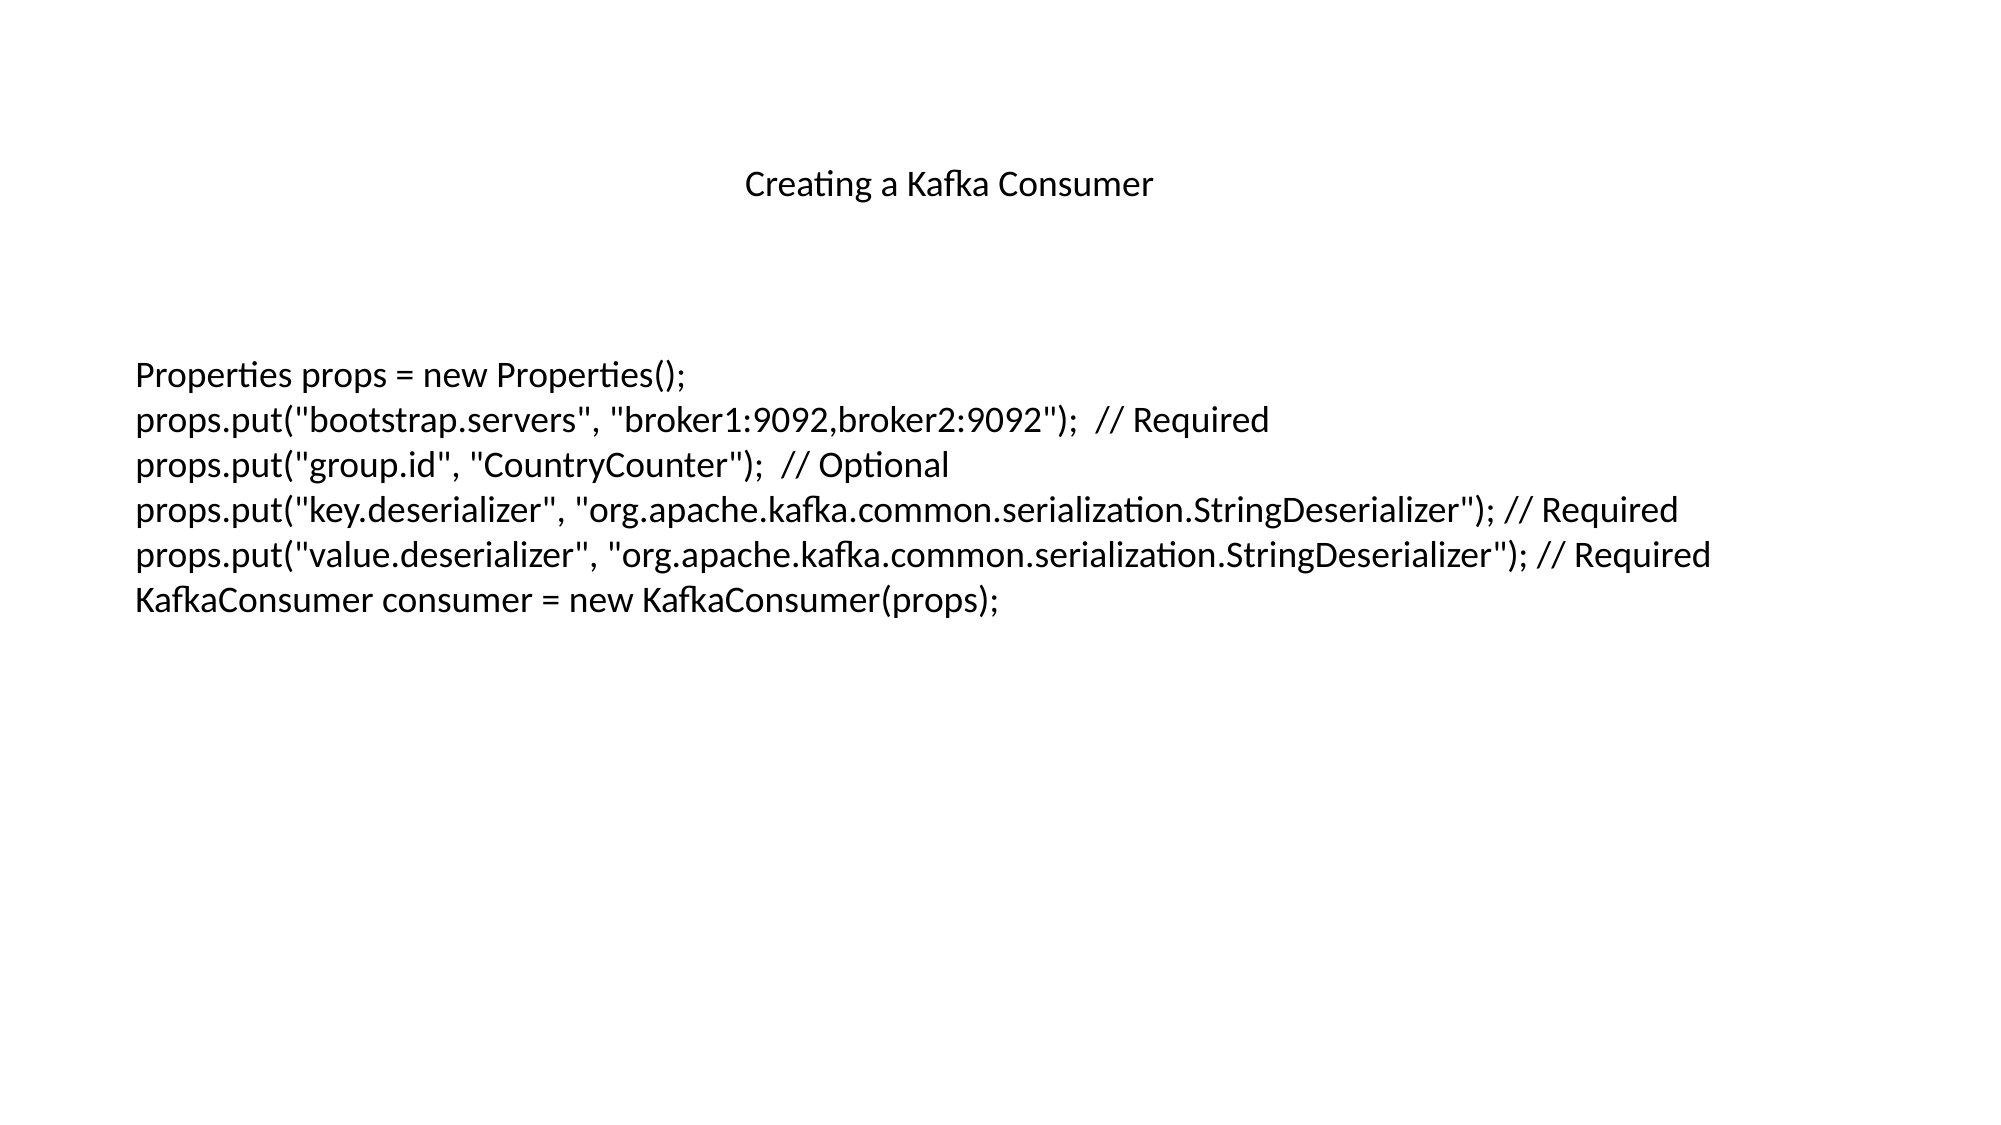

Creating a Kafka Consumer
Properties props = new Properties();
props.put("bootstrap.servers", "broker1:9092,broker2:9092");  // Required
props.put("group.id", "CountryCounter");  // Optional
props.put("key.deserializer", "org.apache.kafka.common.serialization.StringDeserializer"); // Required props.put("value.deserializer", "org.apache.kafka.common.serialization.StringDeserializer"); // Required
KafkaConsumer consumer = new KafkaConsumer(props);